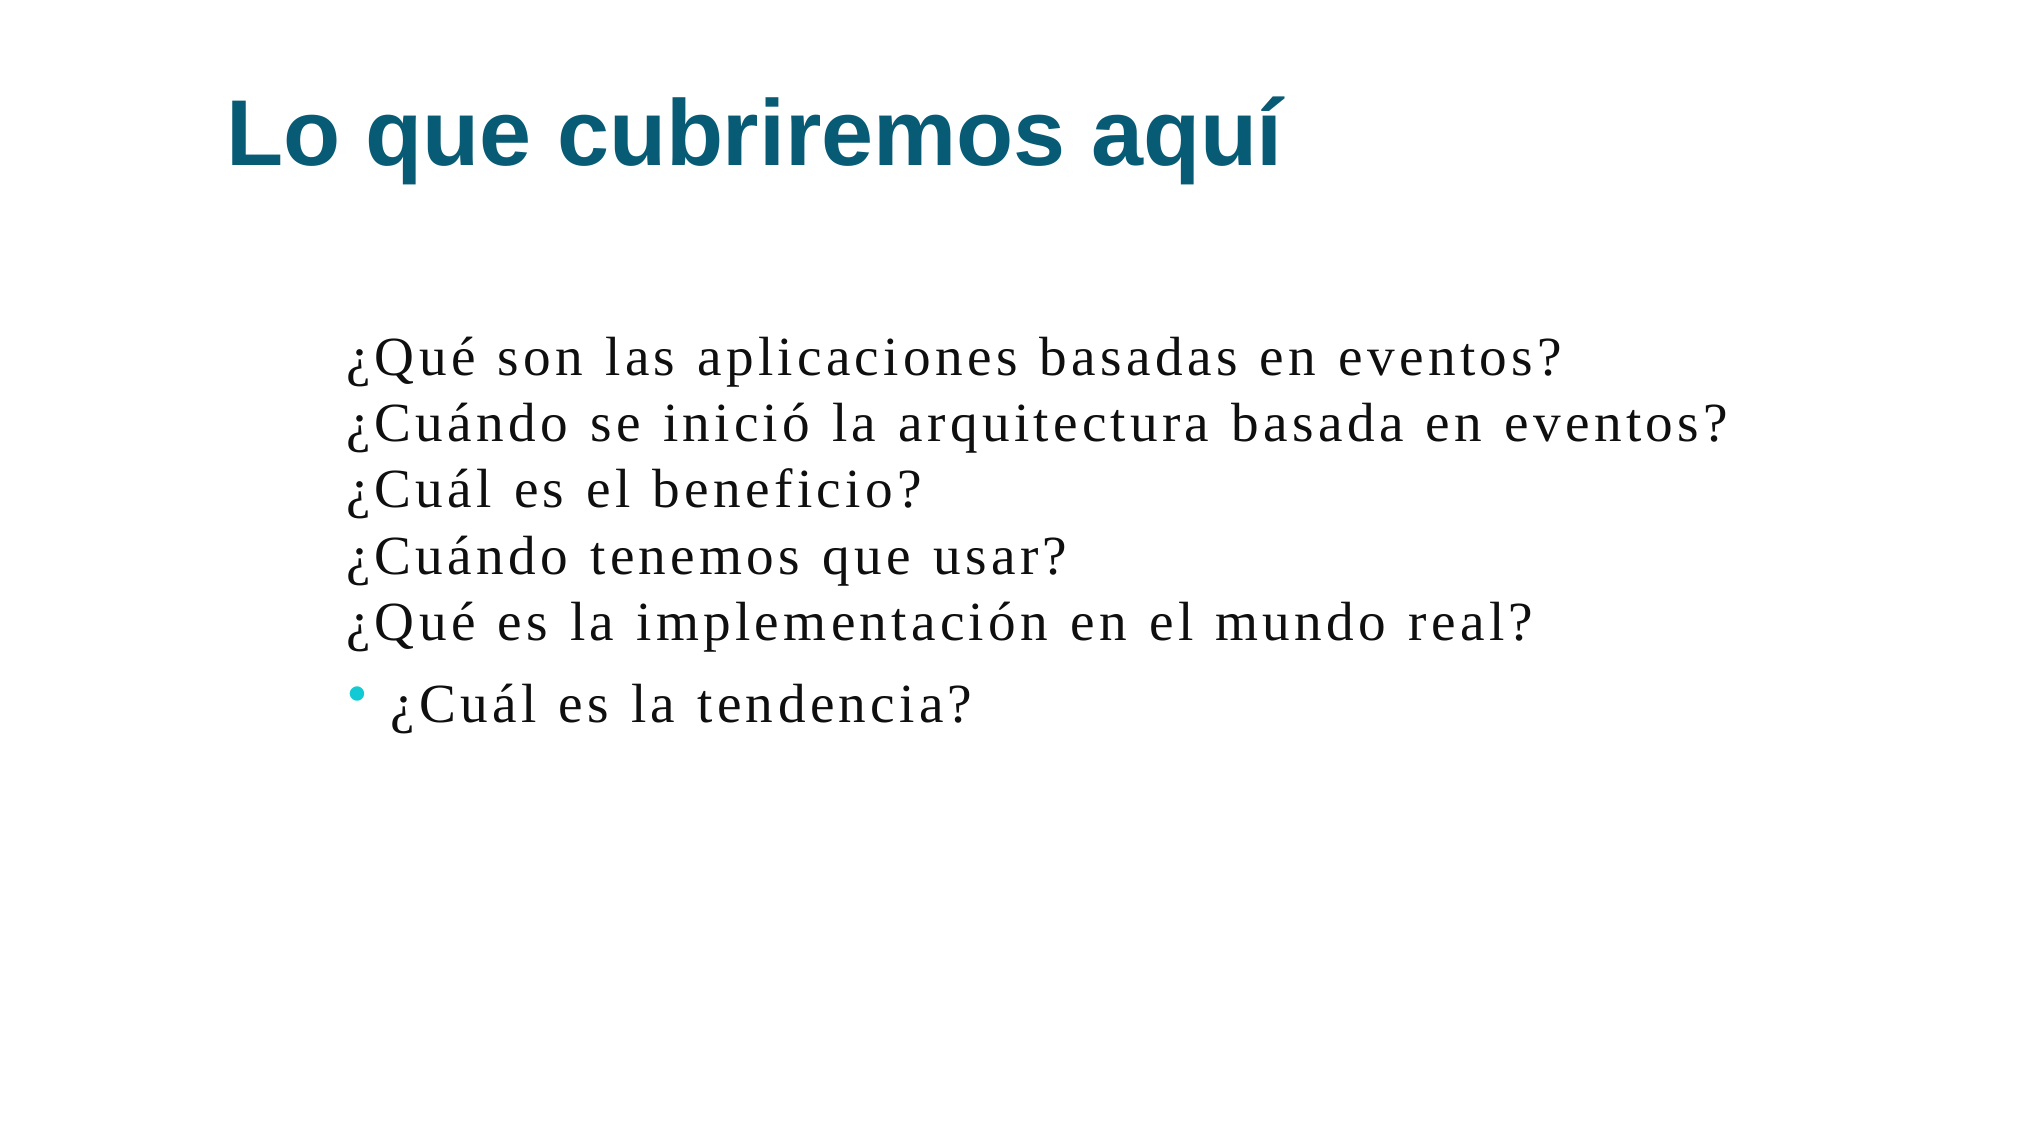

# Lo que cubriremos aquí

¿Qué son las aplicaciones basadas en eventos?
¿Cuándo se inició la arquitectura basada en eventos?
¿Cuál es el beneficio?
¿Cuándo tenemos que usar?
¿Qué es la implementación en el mundo real?
¿Cuál es la tendencia?